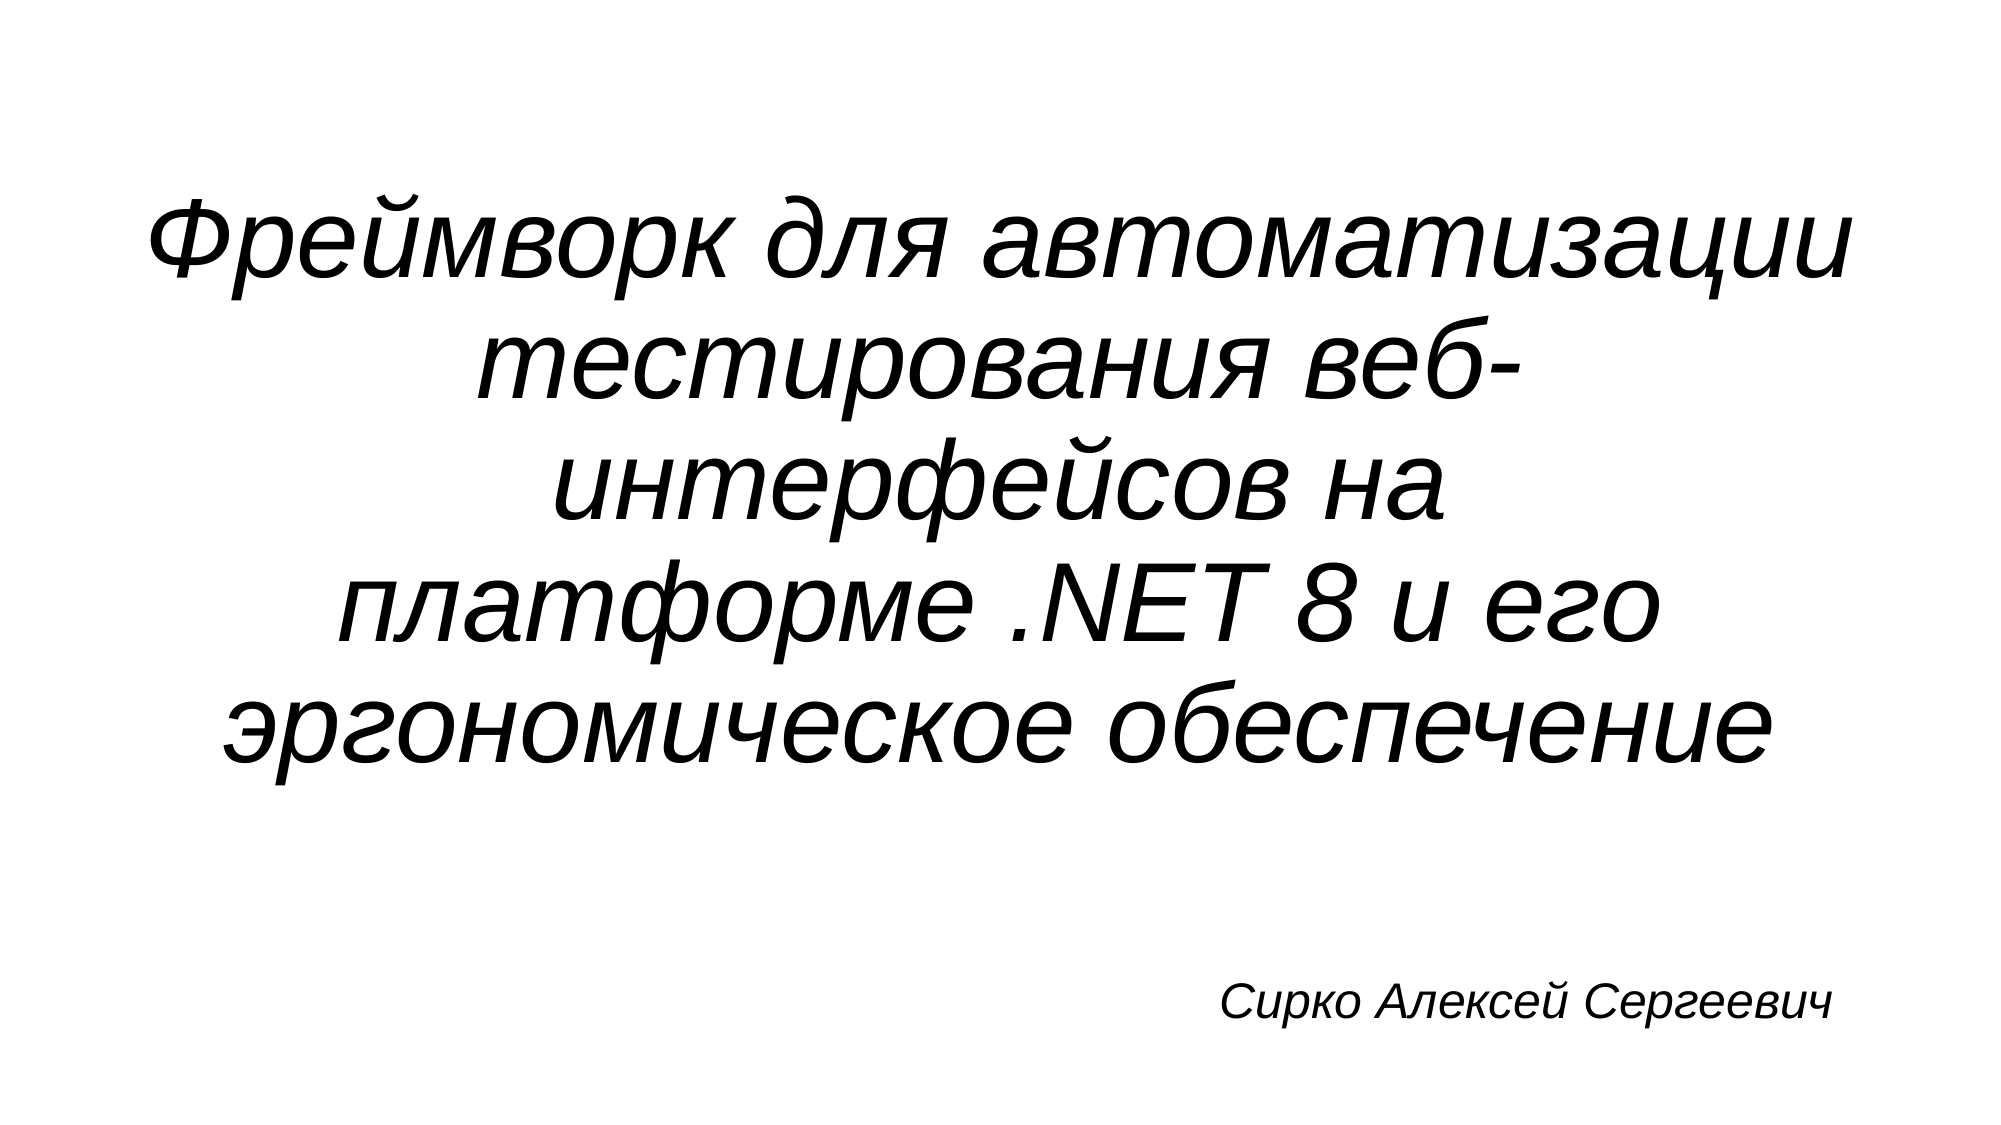

# Фреймворк для автоматизации тестирования веб-интерфейсов на платформе .NET 8 и его эргономическое обеспечение
Сирко Алексей Сергеевич